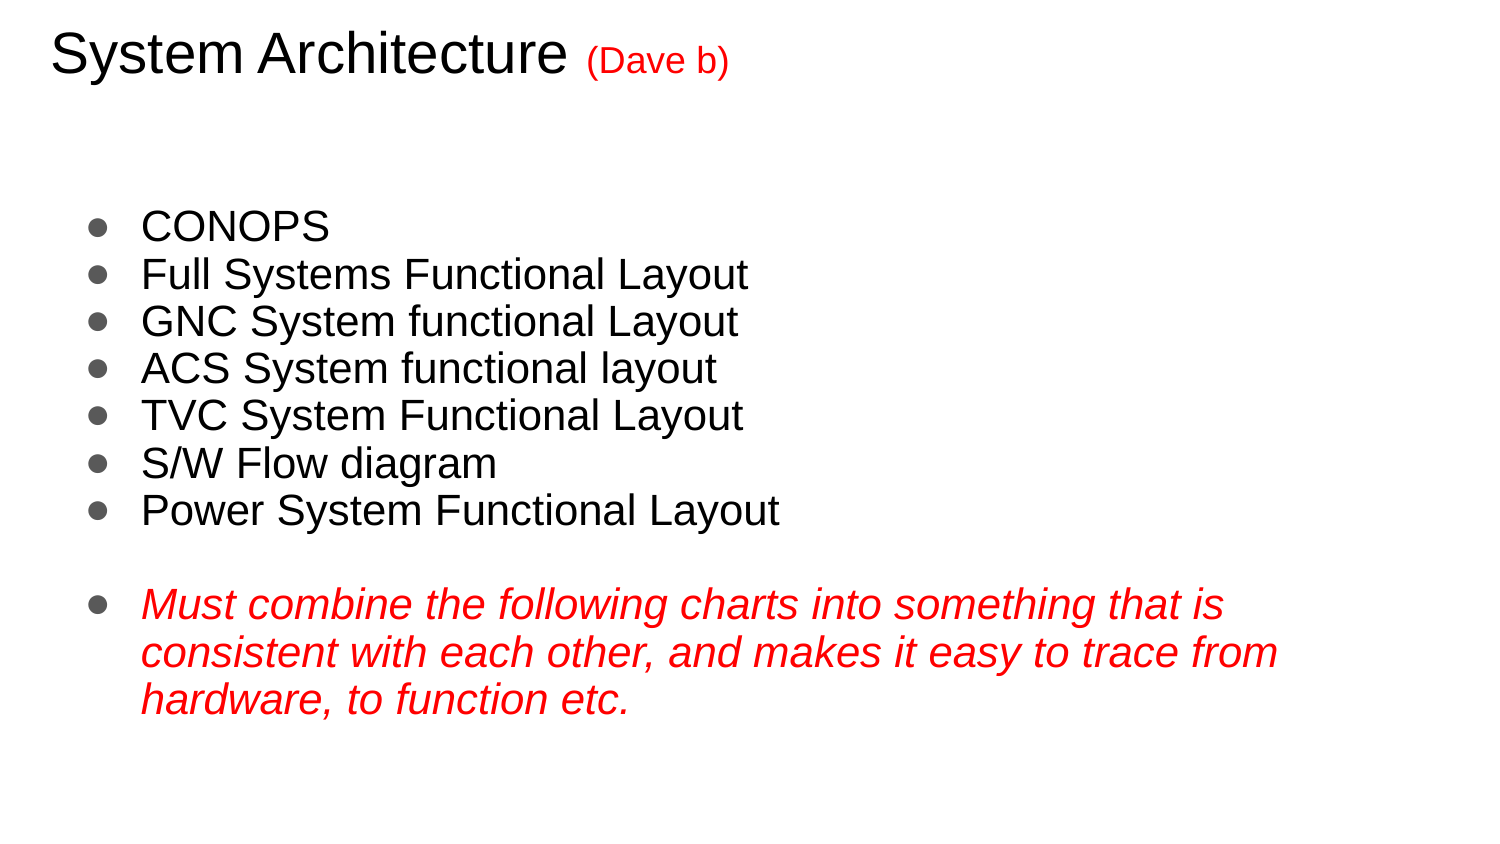

System Architecture (Dave b)
CONOPS
Full Systems Functional Layout
GNC System functional Layout
ACS System functional layout
TVC System Functional Layout
S/W Flow diagram
Power System Functional Layout

Must combine the following charts into something that is consistent with each other, and makes it easy to trace from hardware, to function etc.